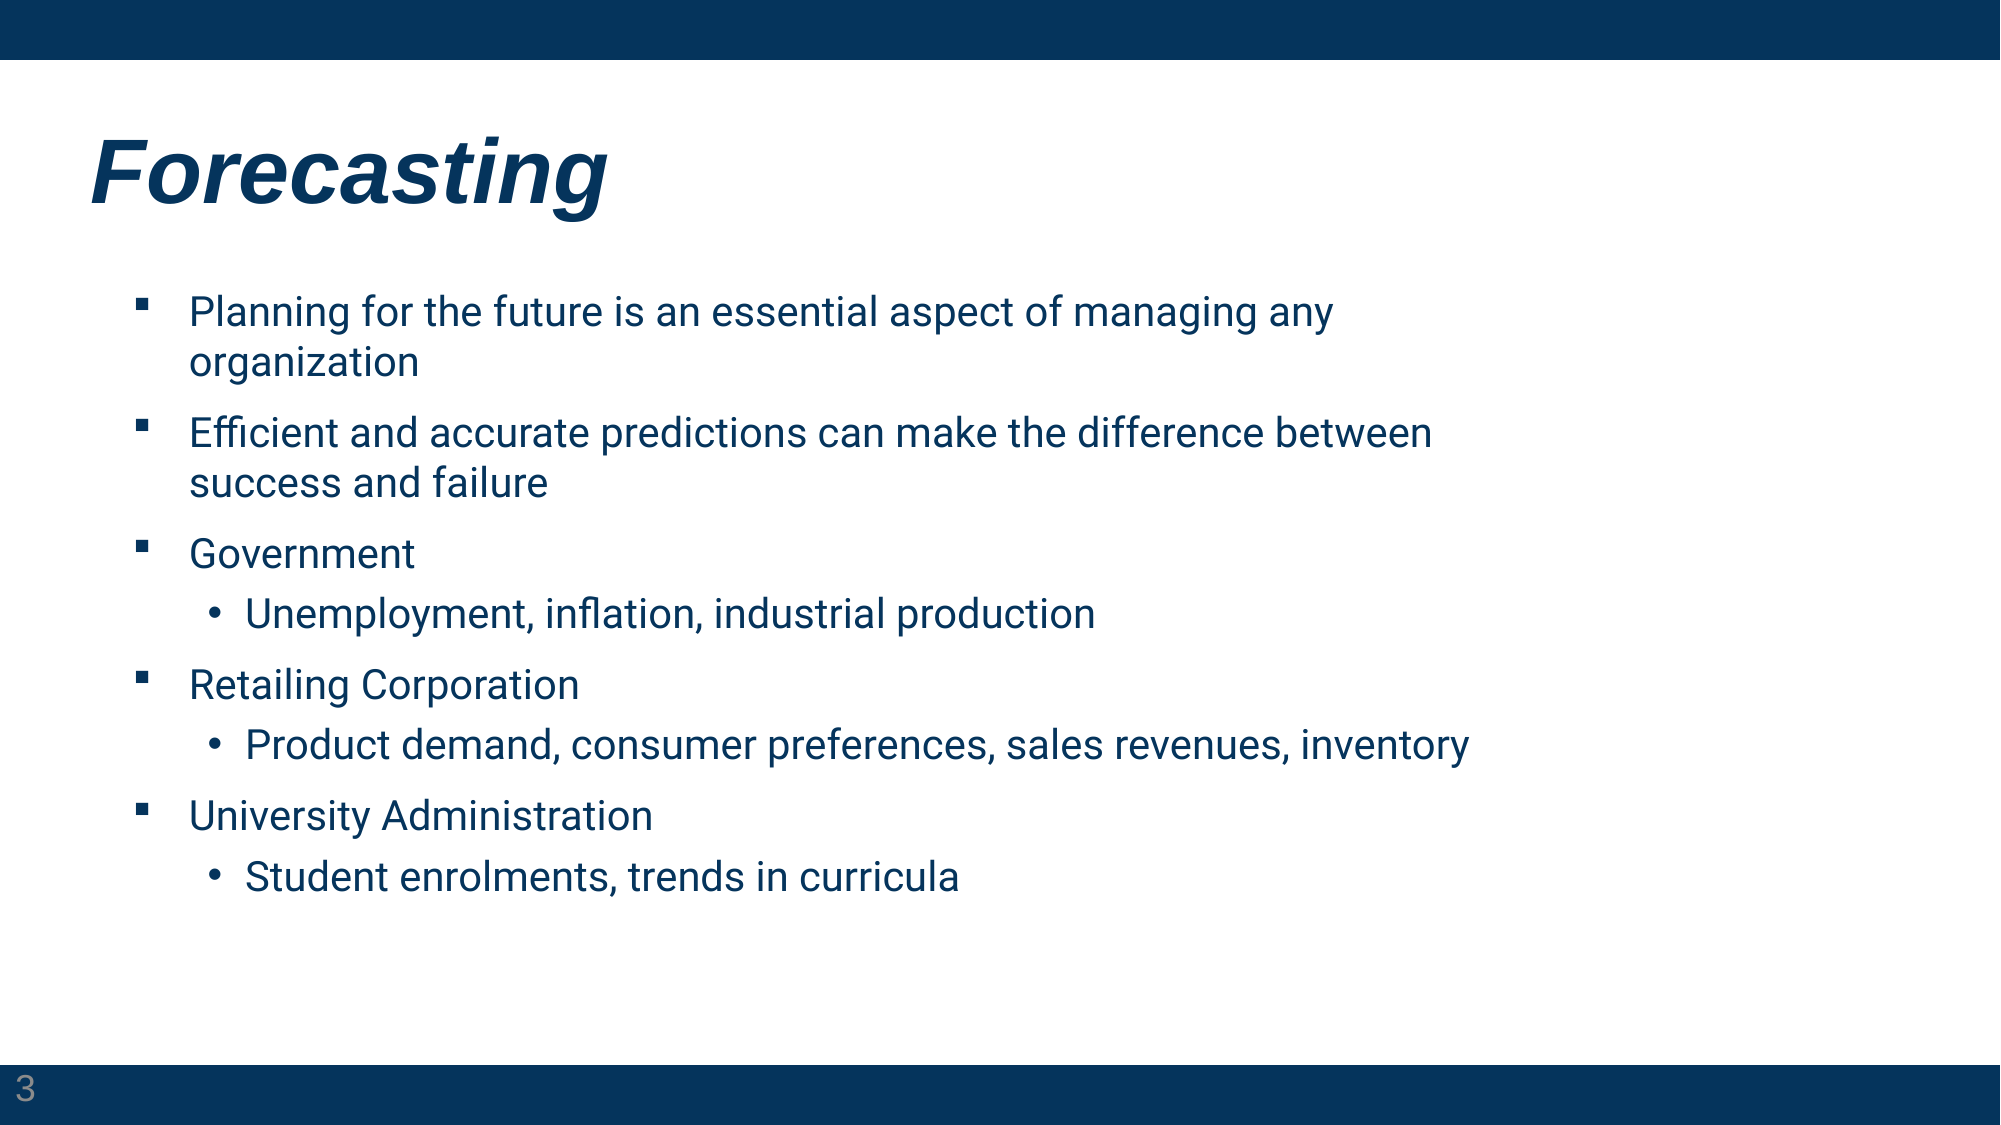

# Forecasting
Planning for the future is an essential aspect of managing any organization
Efficient and accurate predictions can make the difference between success and failure
Government
Unemployment, inflation, industrial production
Retailing Corporation
Product demand, consumer preferences, sales revenues, inventory
University Administration
Student enrolments, trends in curricula

3